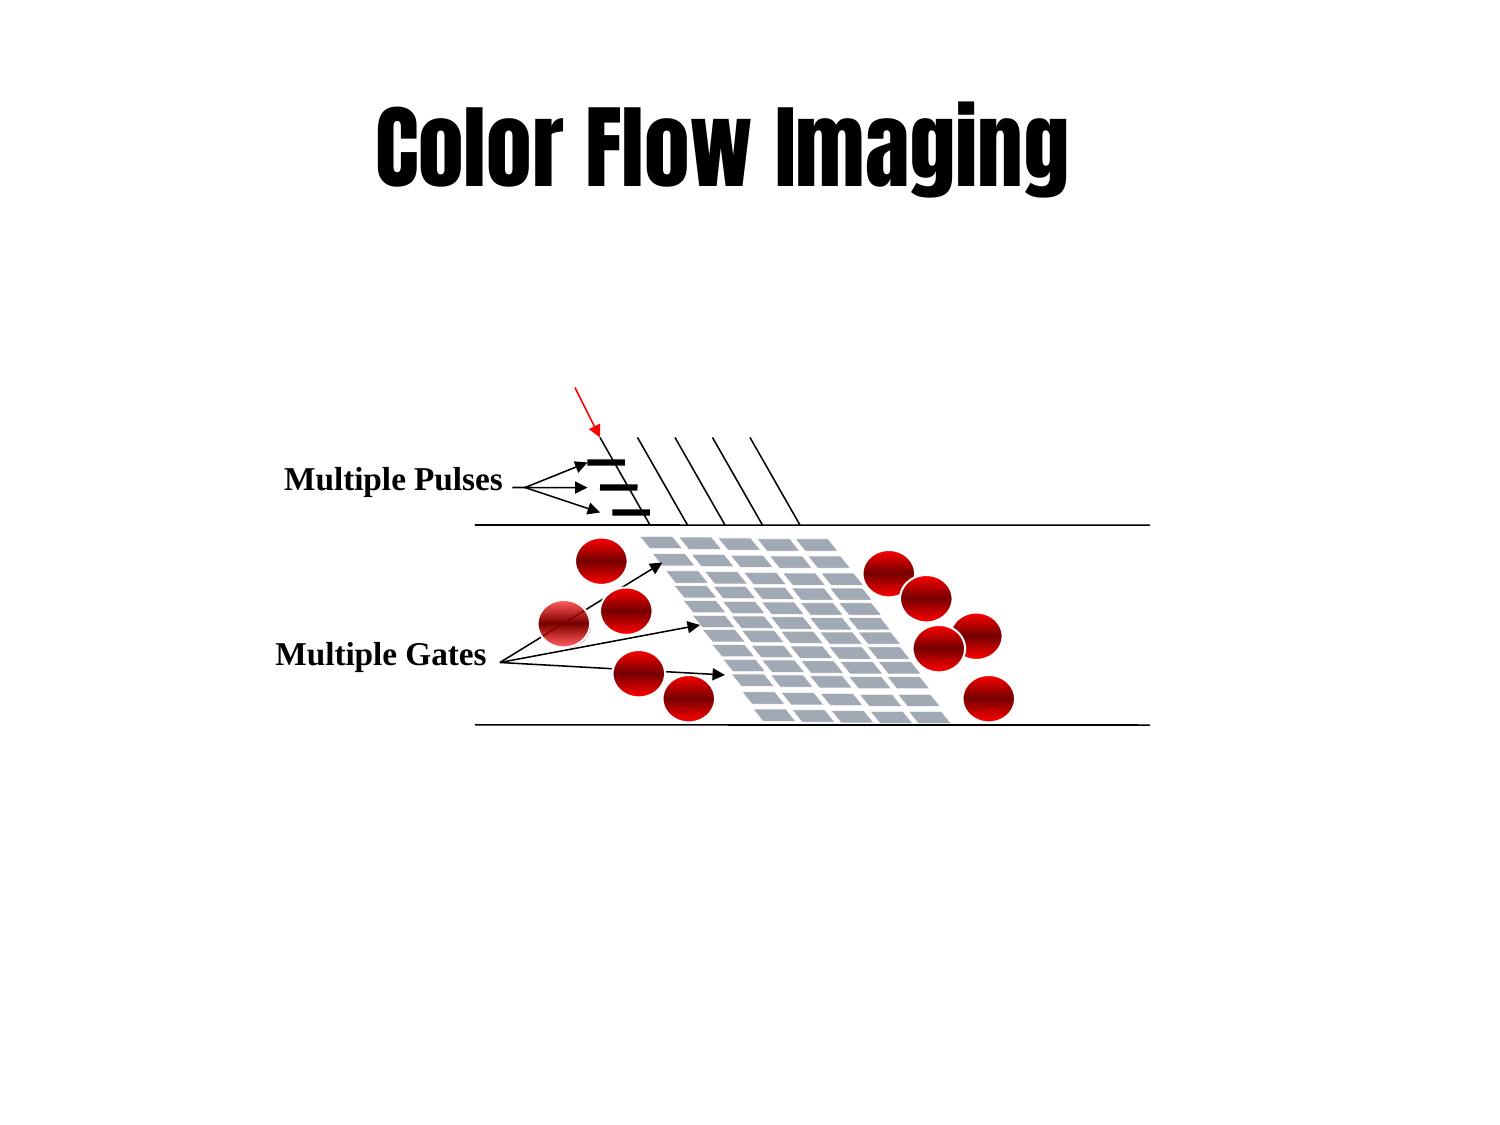

Color Flow Imaging

Multiple Pulses

Multiple Gates